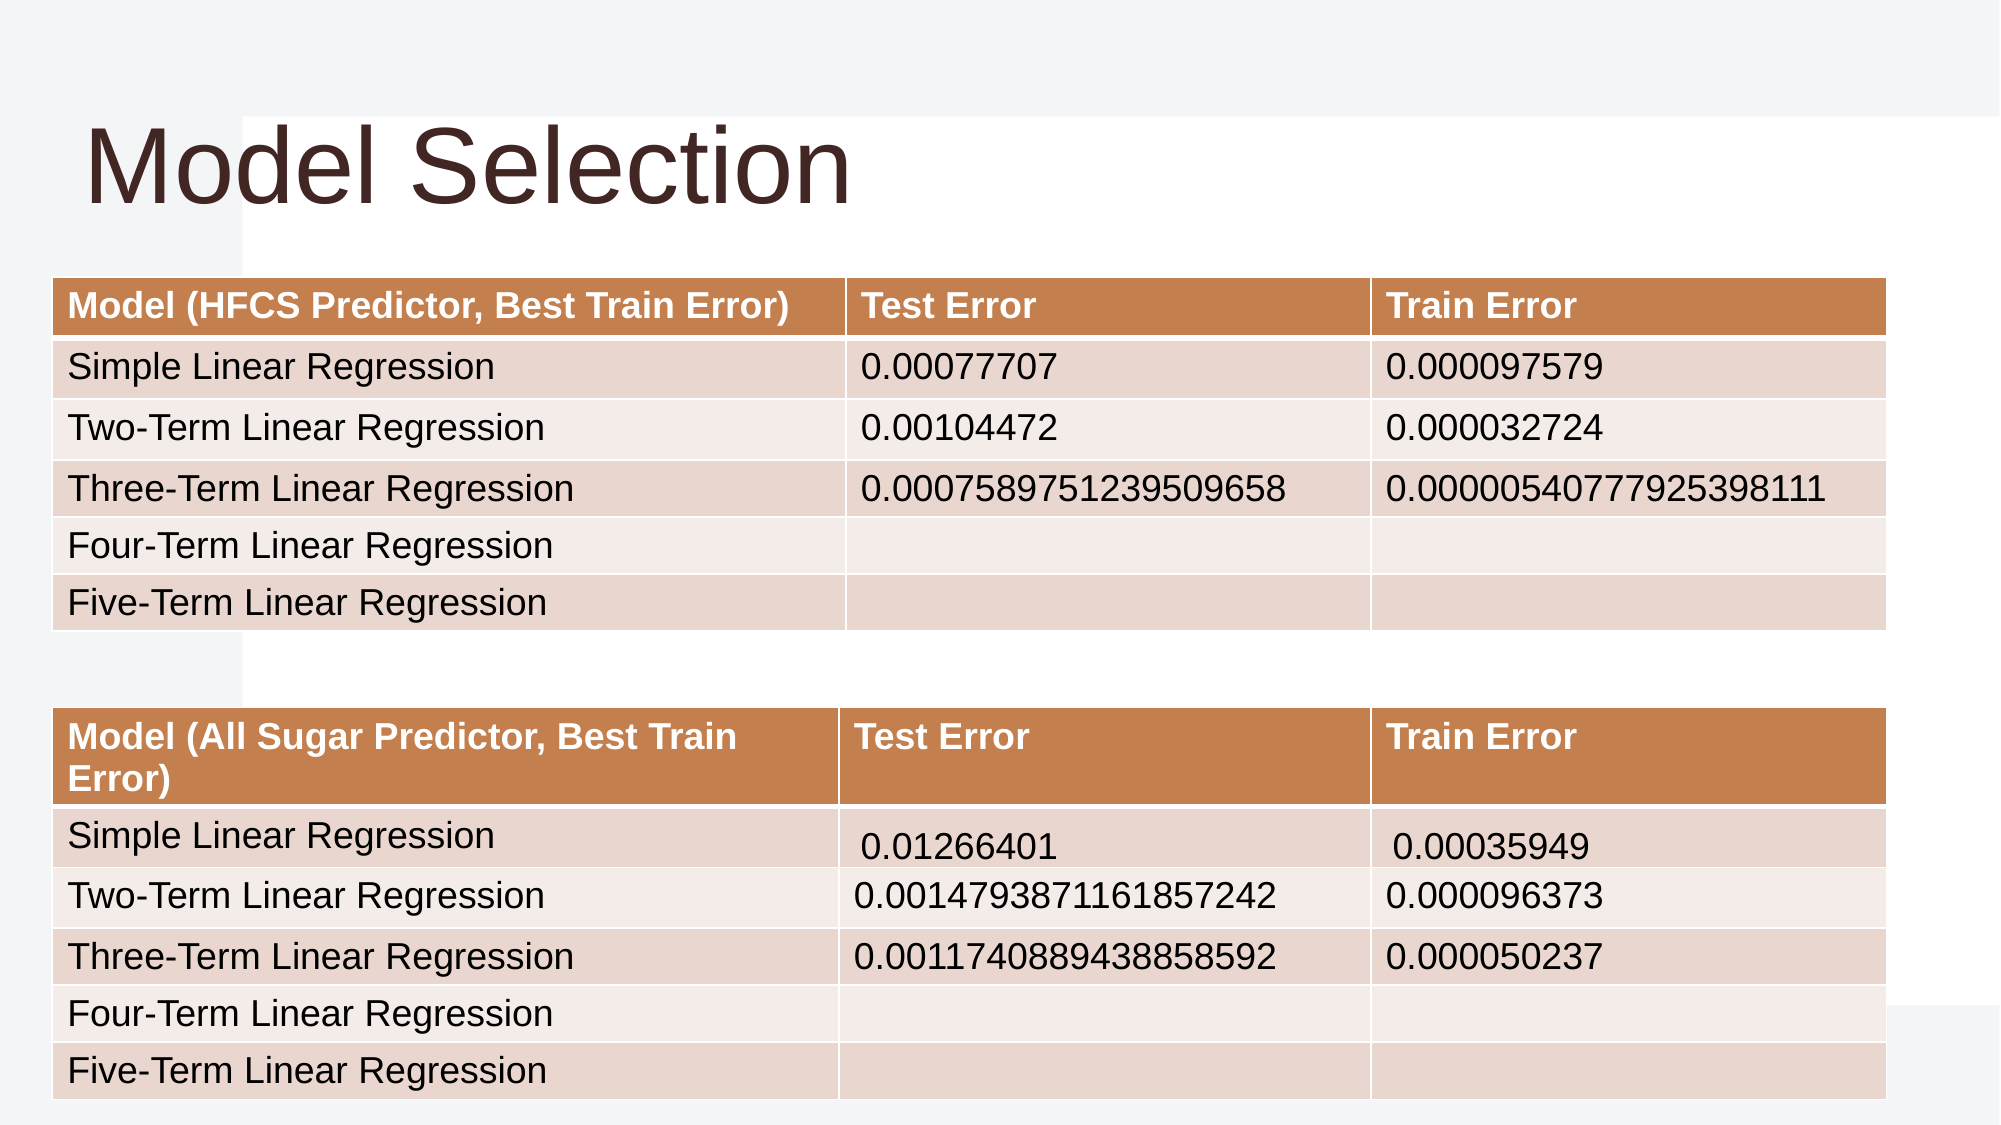

# Model Selection
| Model (HFCS Predictor, Best Train Error) | Test Error | Train Error |
| --- | --- | --- |
| Simple Linear Regression | 0.00077707 | 0.000097579 |
| Two-Term Linear Regression | 0.00104472 | 0.000032724 |
| Three-Term Linear Regression | 0.0007589751239509658 | 0.00000540777925398111 |
| Four-Term Linear Regression |  |  |
| Five-Term Linear Regression |  |  |
| Model (All Sugar Predictor, Best Train Error) | Test Error | Train Error |
| --- | --- | --- |
| Simple Linear Regression | 0.01266401 | 0.00035949 |
| Two-Term Linear Regression | 0.0014793871161857242 | 0.000096373 |
| Three-Term Linear Regression | 0.0011740889438858592 | 0.000050237 |
| Four-Term Linear Regression |  |  |
| Five-Term Linear Regression |  |  |